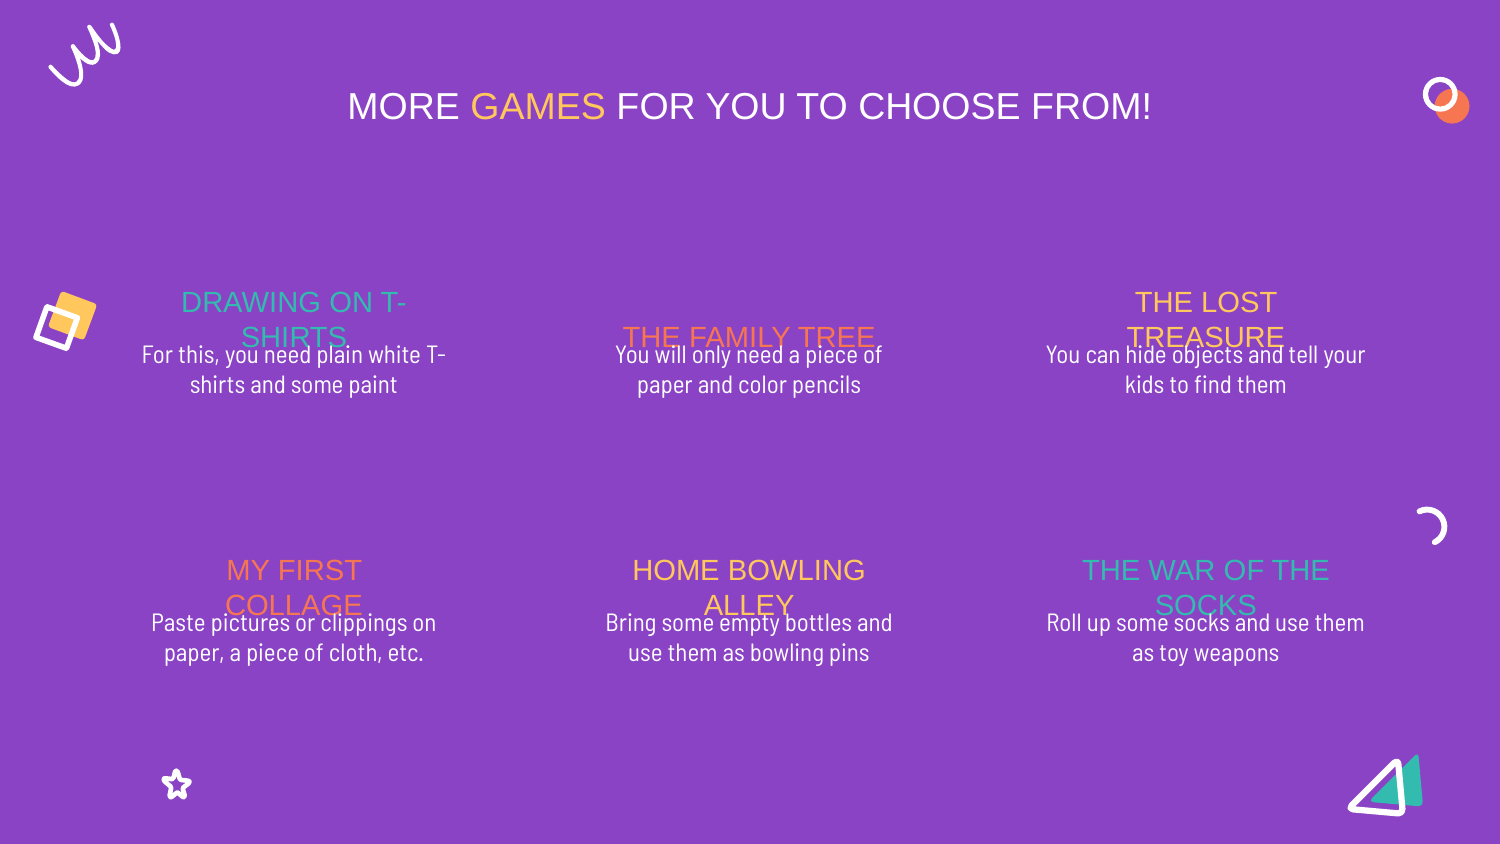

# MORE GAMES FOR YOU TO CHOOSE FROM!
DRAWING ON T-SHIRTS
THE FAMILY TREE
THE LOST TREASURE
You will only need a piece of paper and color pencils
For this, you need plain white T-shirts and some paint
You can hide objects and tell your kids to find them
MY FIRST COLLAGE
HOME BOWLING ALLEY
THE WAR OF THE SOCKS
Bring some empty bottles and use them as bowling pins
Paste pictures or clippings on paper, a piece of cloth, etc.
Roll up some socks and use them as toy weapons